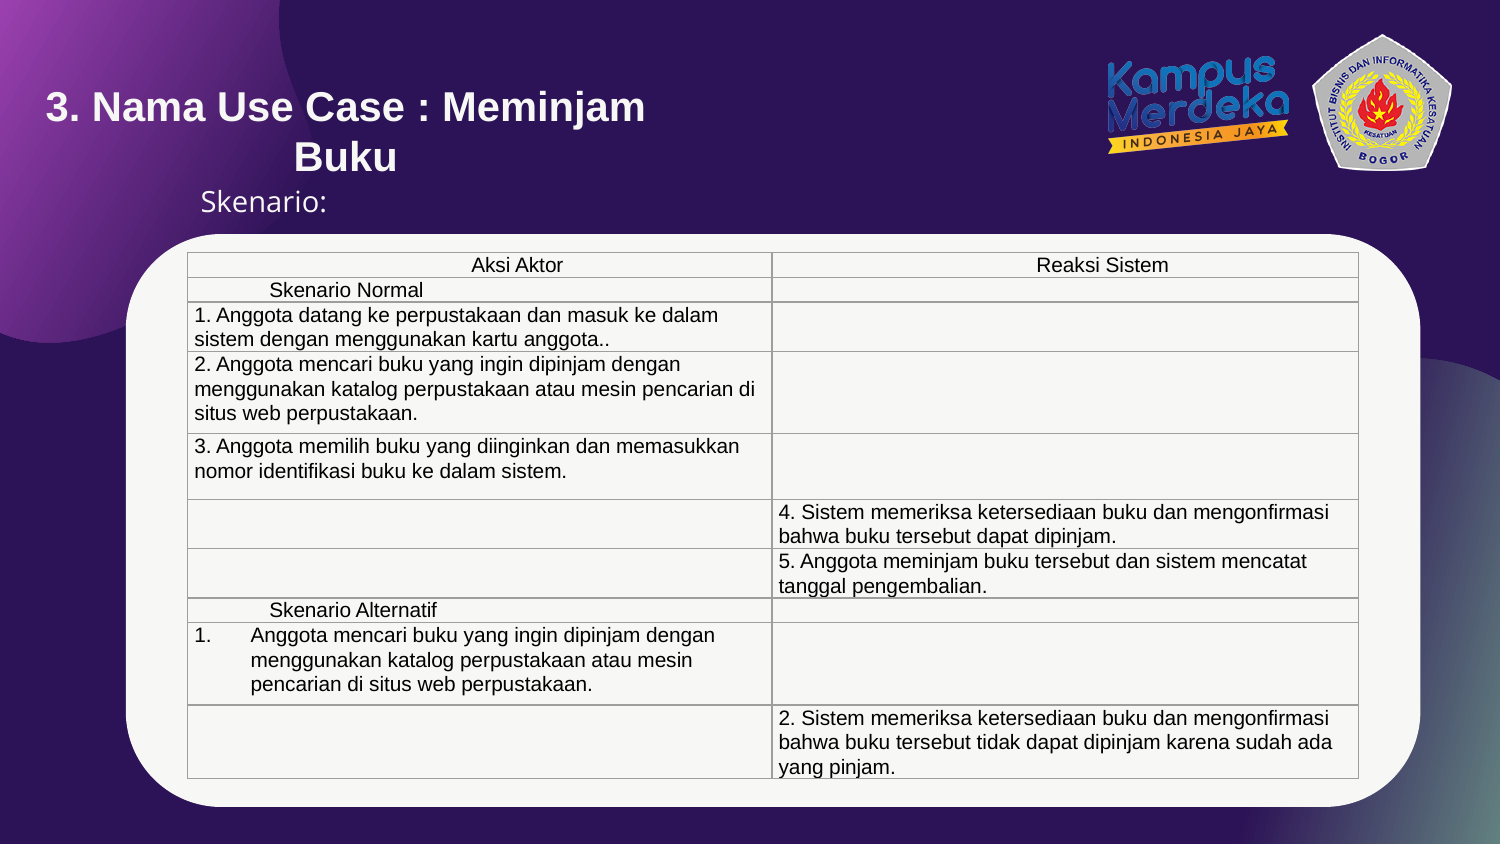

3. Nama Use Case : Meminjam Buku
Skenario:

| Aksi Aktor | Reaksi Sistem |
| --- | --- |
| Skenario Normal |  |
| 1. Anggota datang ke perpustakaan dan masuk ke dalam sistem dengan menggunakan kartu anggota.. |  |
| 2. Anggota mencari buku yang ingin dipinjam dengan menggunakan katalog perpustakaan atau mesin pencarian di situs web perpustakaan. |  |
| 3. Anggota memilih buku yang diinginkan dan memasukkan nomor identifikasi buku ke dalam sistem. |  |
|  | 4. Sistem memeriksa ketersediaan buku dan mengonfirmasi bahwa buku tersebut dapat dipinjam. |
|  | 5. Anggota meminjam buku tersebut dan sistem mencatat tanggal pengembalian. |
| Skenario Alternatif |  |
| Anggota mencari buku yang ingin dipinjam dengan menggunakan katalog perpustakaan atau mesin pencarian di situs web perpustakaan. |  |
|  | 2. Sistem memeriksa ketersediaan buku dan mengonfirmasi bahwa buku tersebut tidak dapat dipinjam karena sudah ada yang pinjam. |